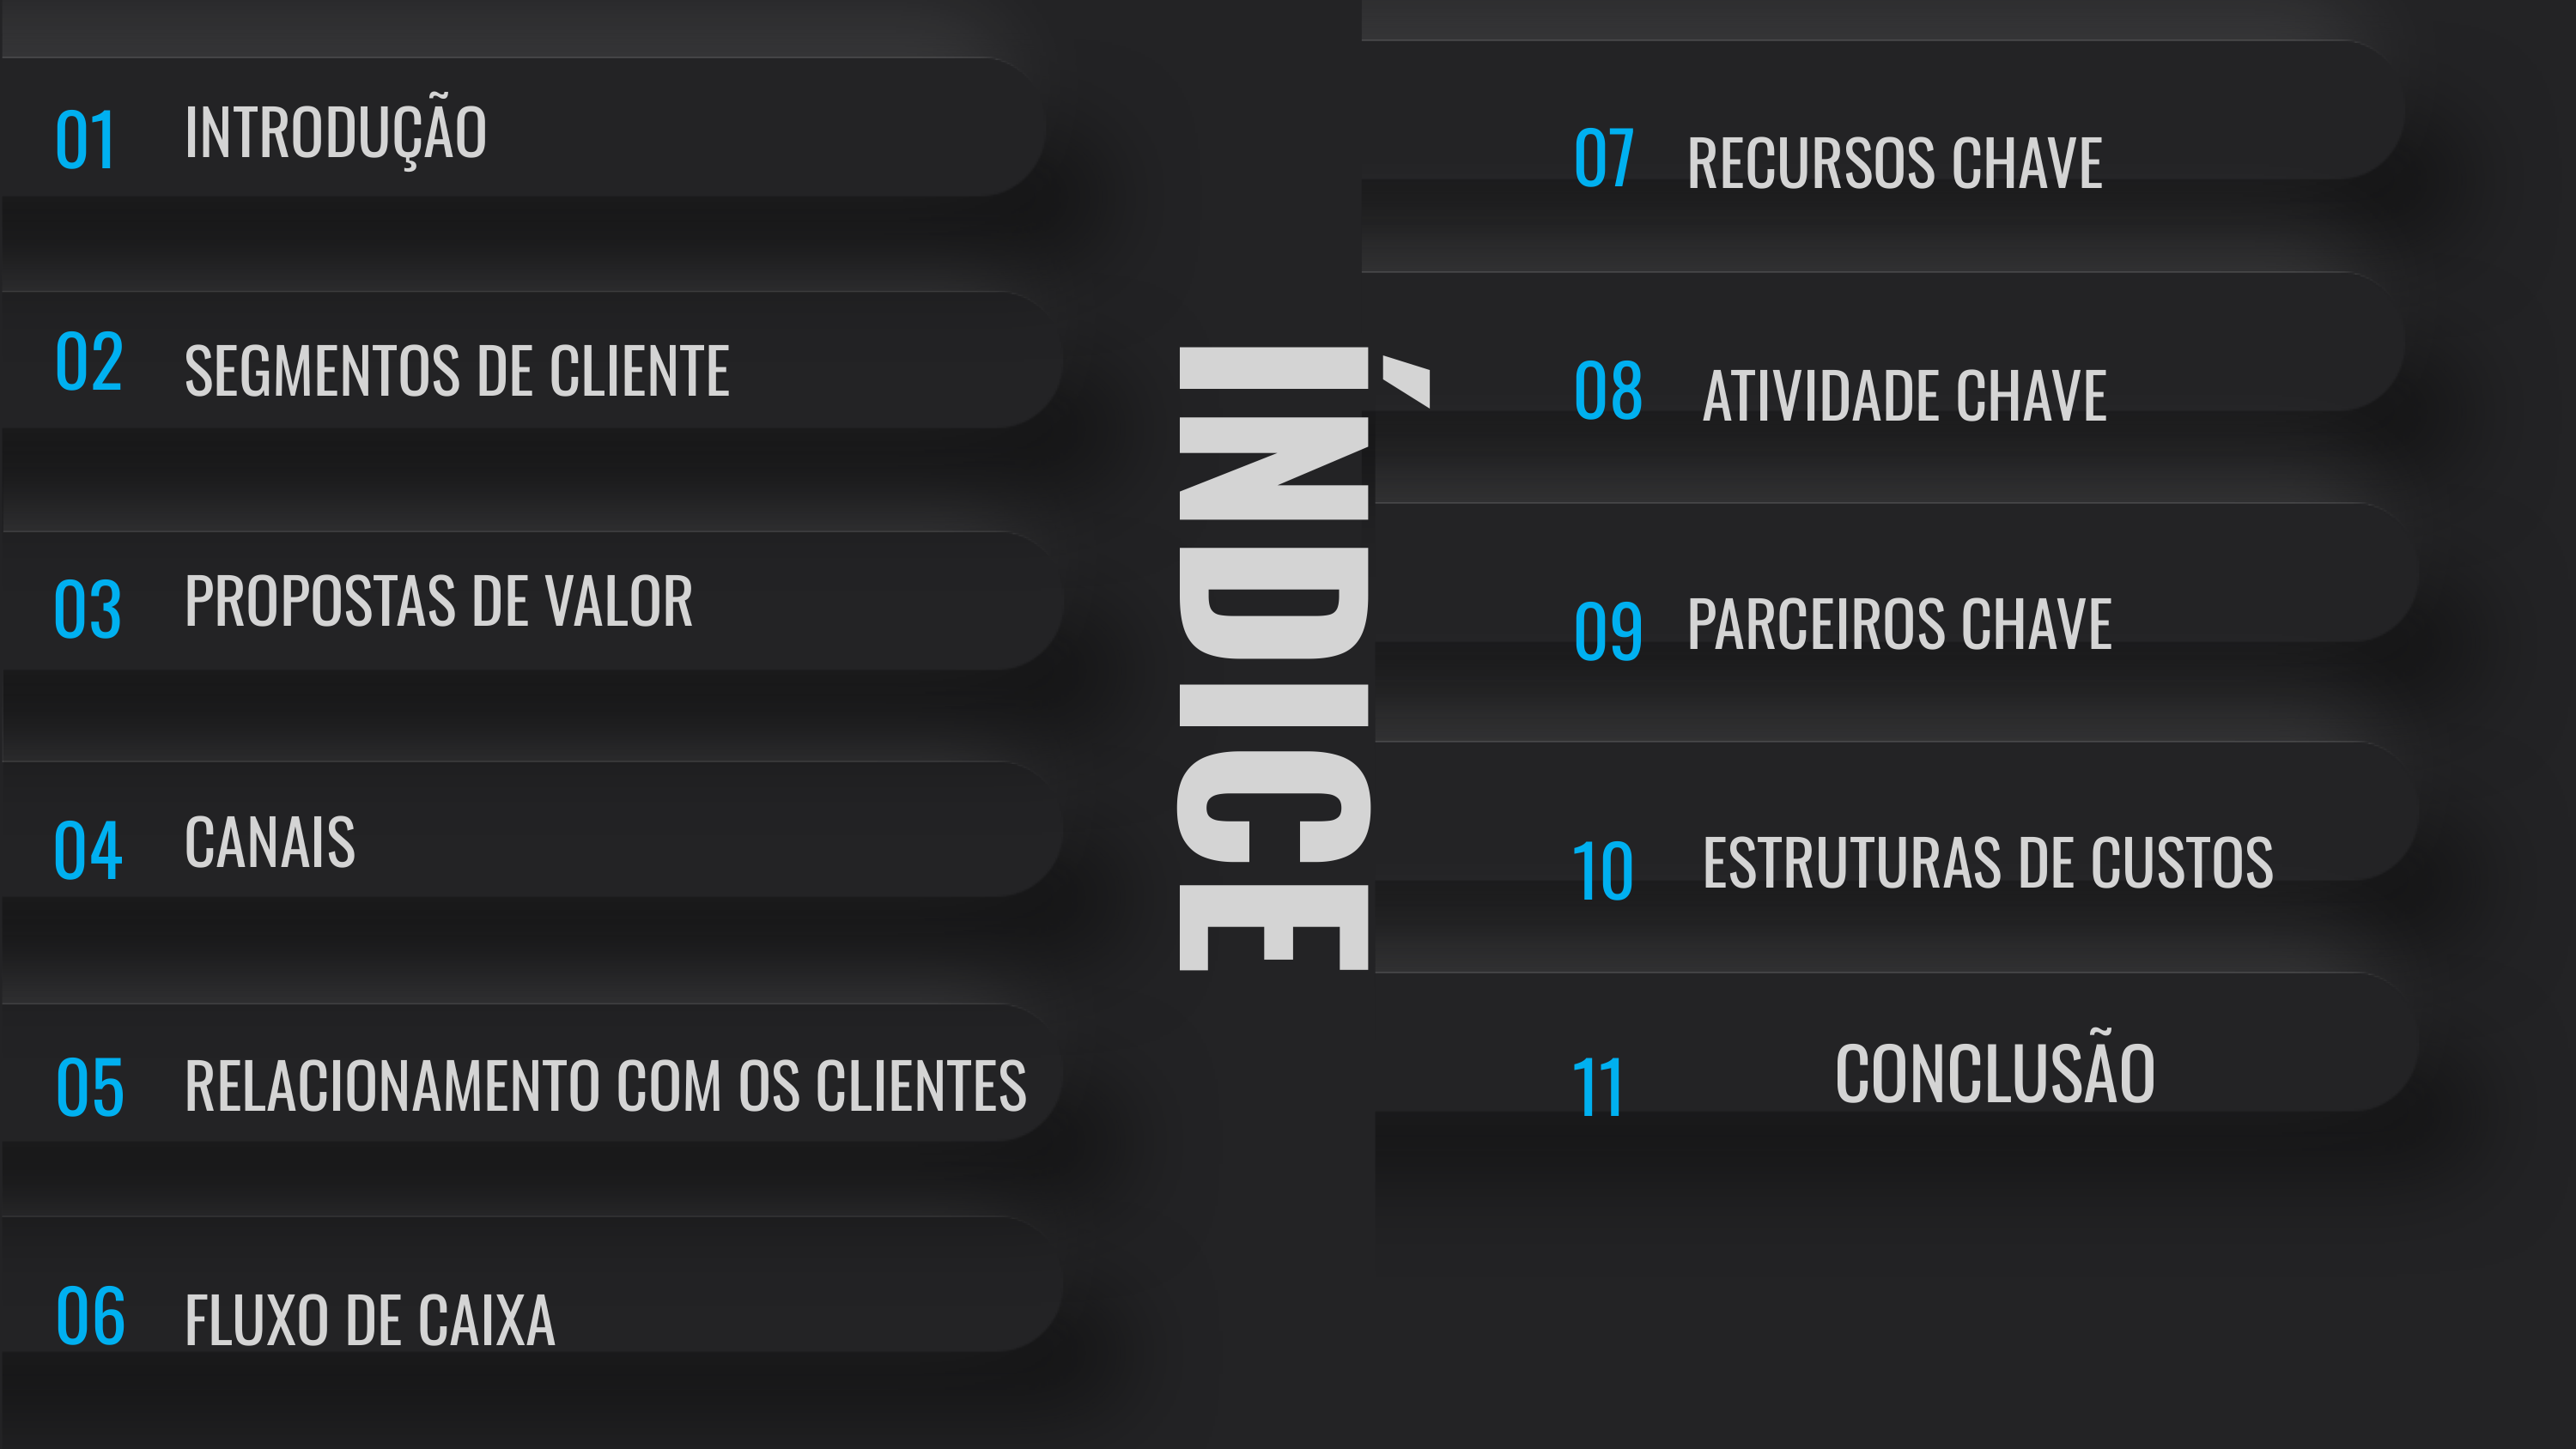

01
INTRODUÇÃO
07
RECURSOS CHAVE

02
SEGMENTOS DE CLIENTE
08
ATIVIDADE CHAVE

ÍNDICE
PROPOSTAS DE VALOR
03
PARCEIROS CHAVE
09

CANAIS
04
ESTRUTURAS DE CUSTOS
10

CONCLUSÃO
05
11
RELACIONAMENTO COM OS CLIENTES

06
FLUXO DE CAIXA